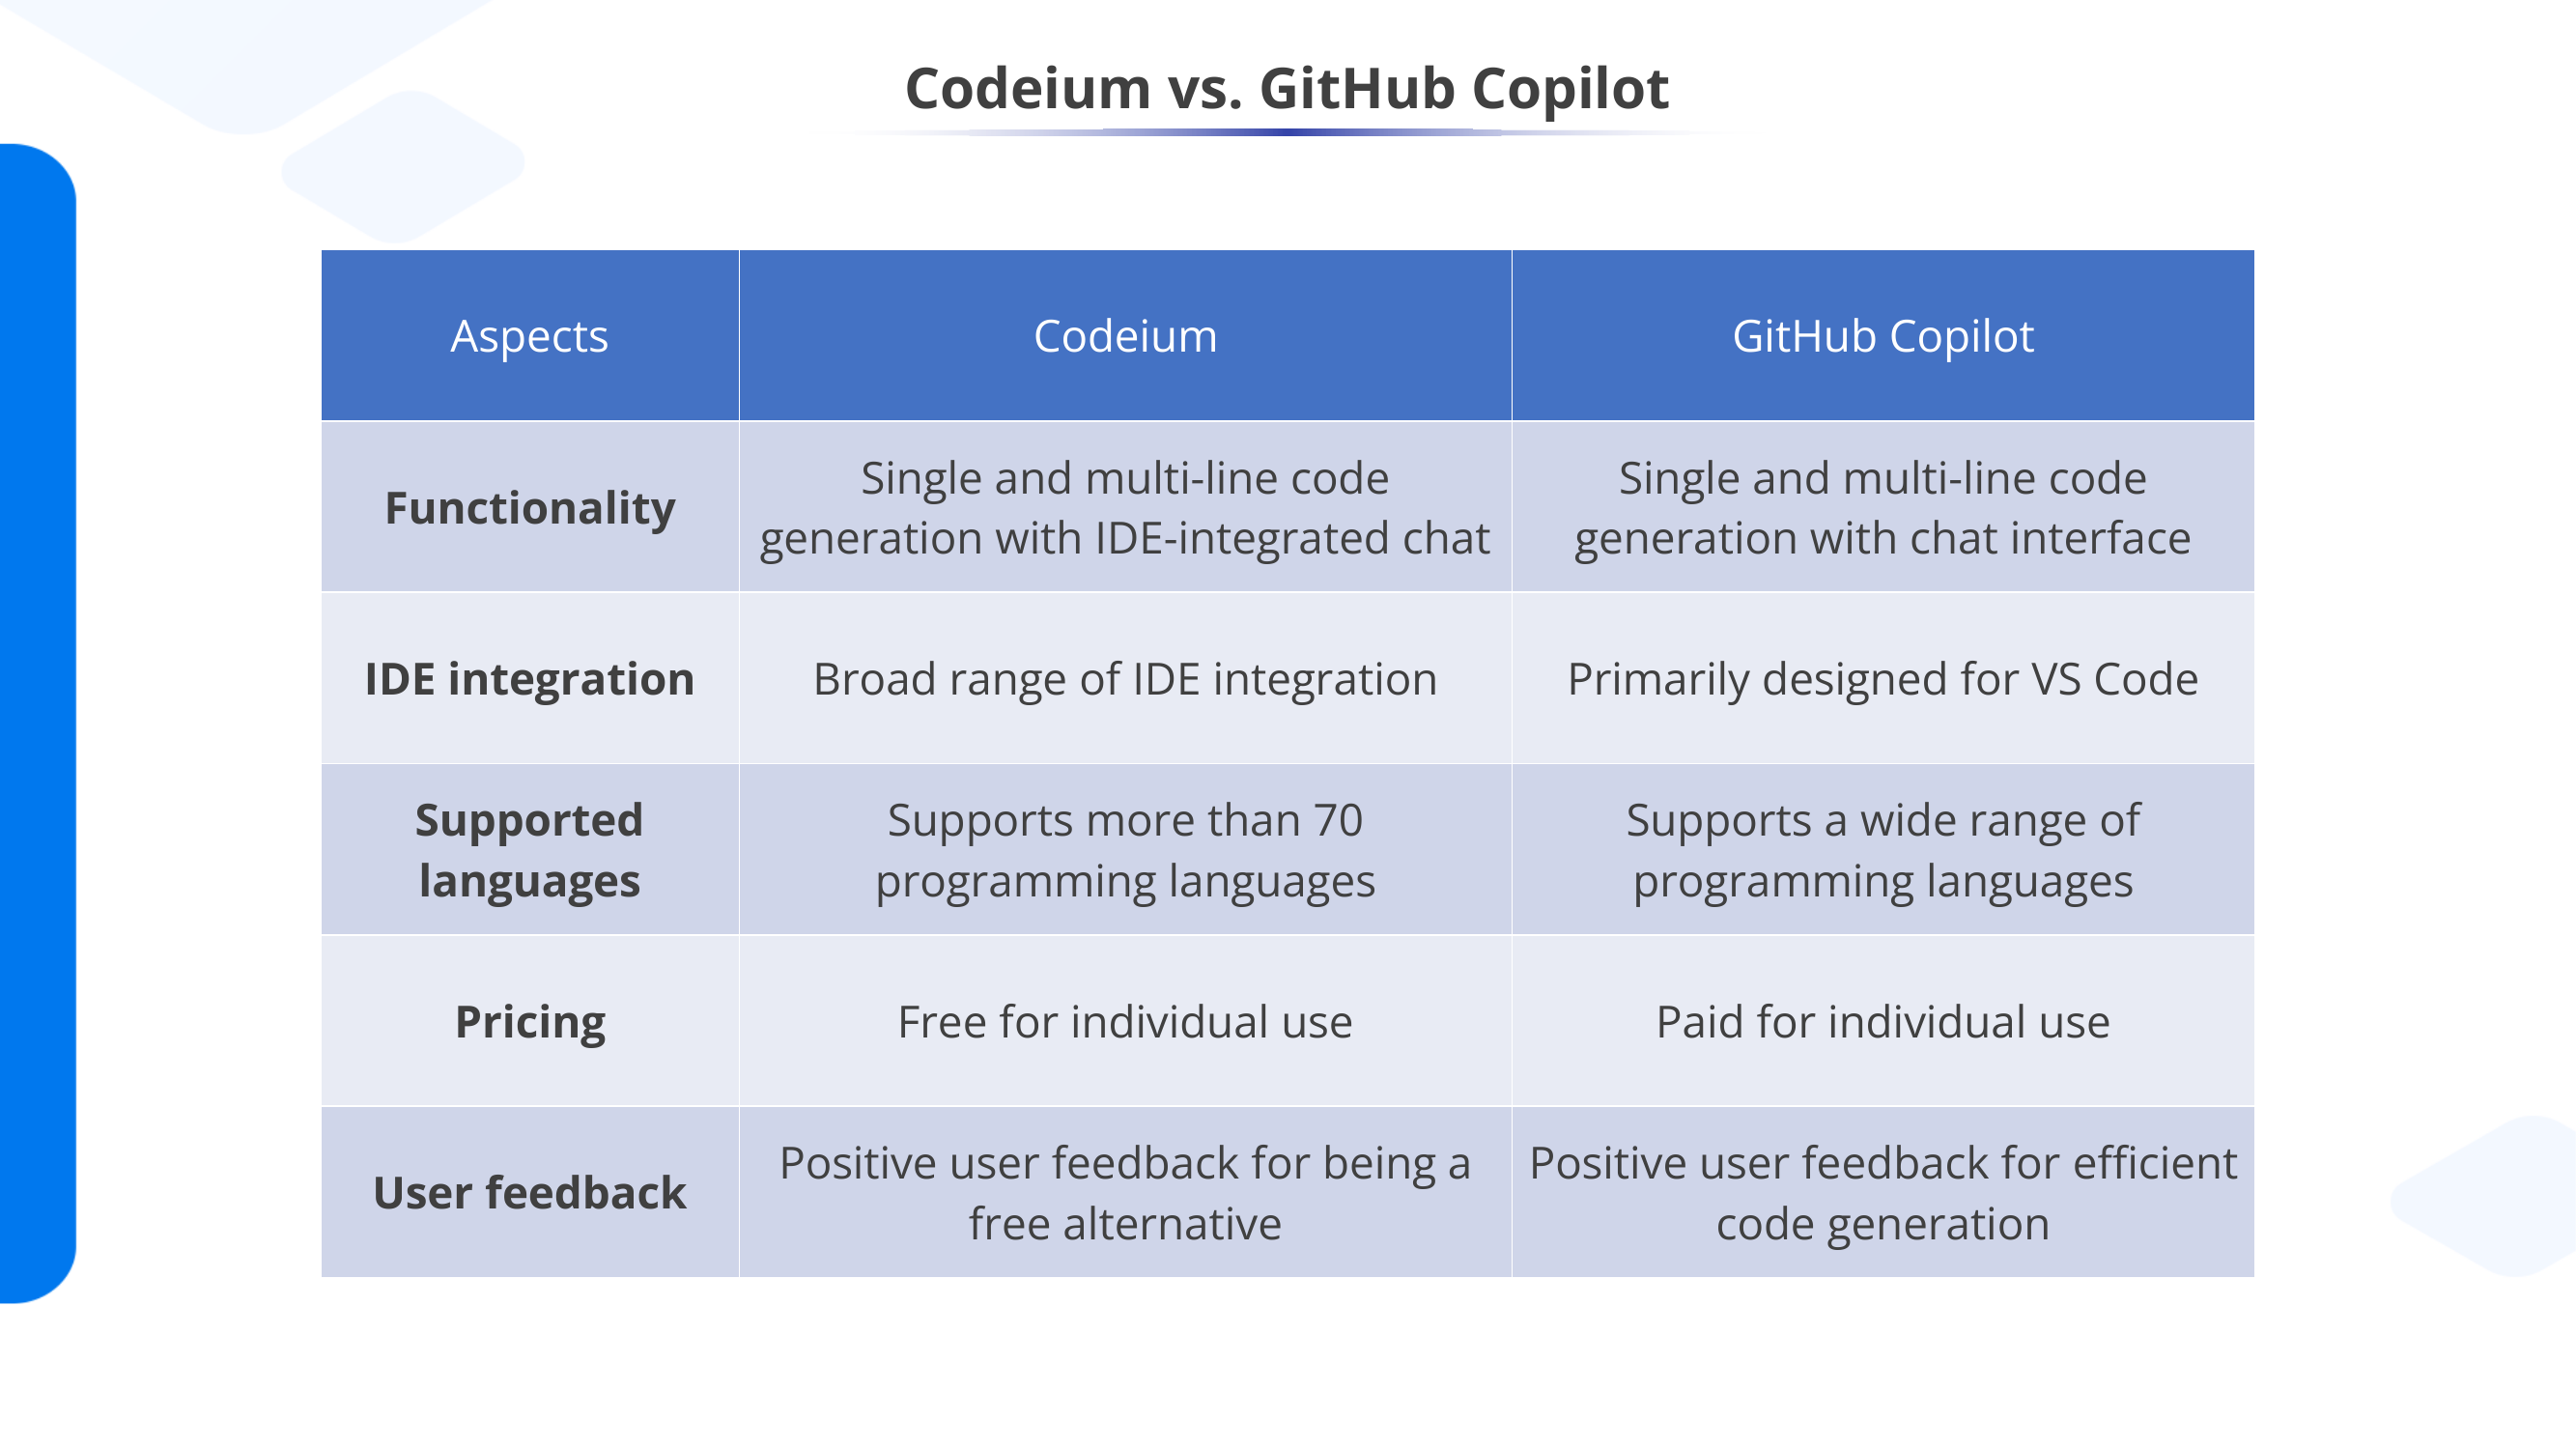

# Codeium vs. GitHub Copilot

| Aspects | Codeium | GitHub Copilot |
| --- | --- | --- |
| Functionality | Single and multi-line code generation with IDE-integrated chat | Single and multi-line code generation with chat interface |
| IDE integration | Broad range of IDE integration | Primarily designed for VS Code |
| Supported languages | Supports more than 70 programming languages | Supports a wide range of programming languages |
| Pricing | Free for individual use | Paid for individual use |
| User feedback | Positive user feedback for being a free alternative | Positive user feedback for efficient code generation |